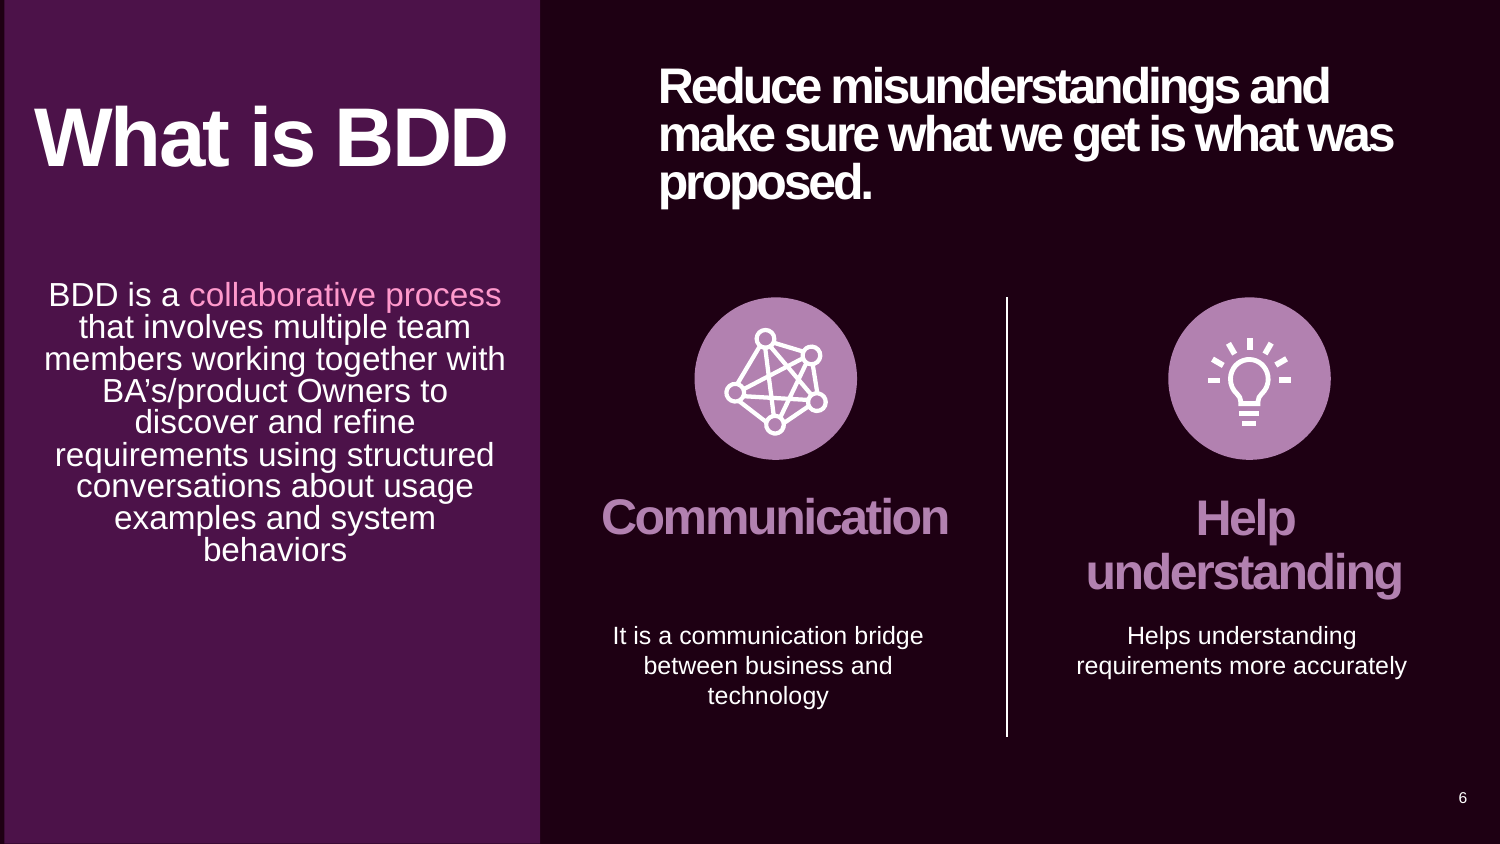

Reduce misunderstandings and make sure what we get is what was proposed.
What is BDD
BDD is a collaborative process that involves multiple team members working together with BA’s/product Owners to discover and refine requirements using structured conversations about usage examples and system behaviors

Communication

Help understanding
It is a communication bridge between business and technology
Helps understanding requirements more accurately
6
Left column data points deep layout